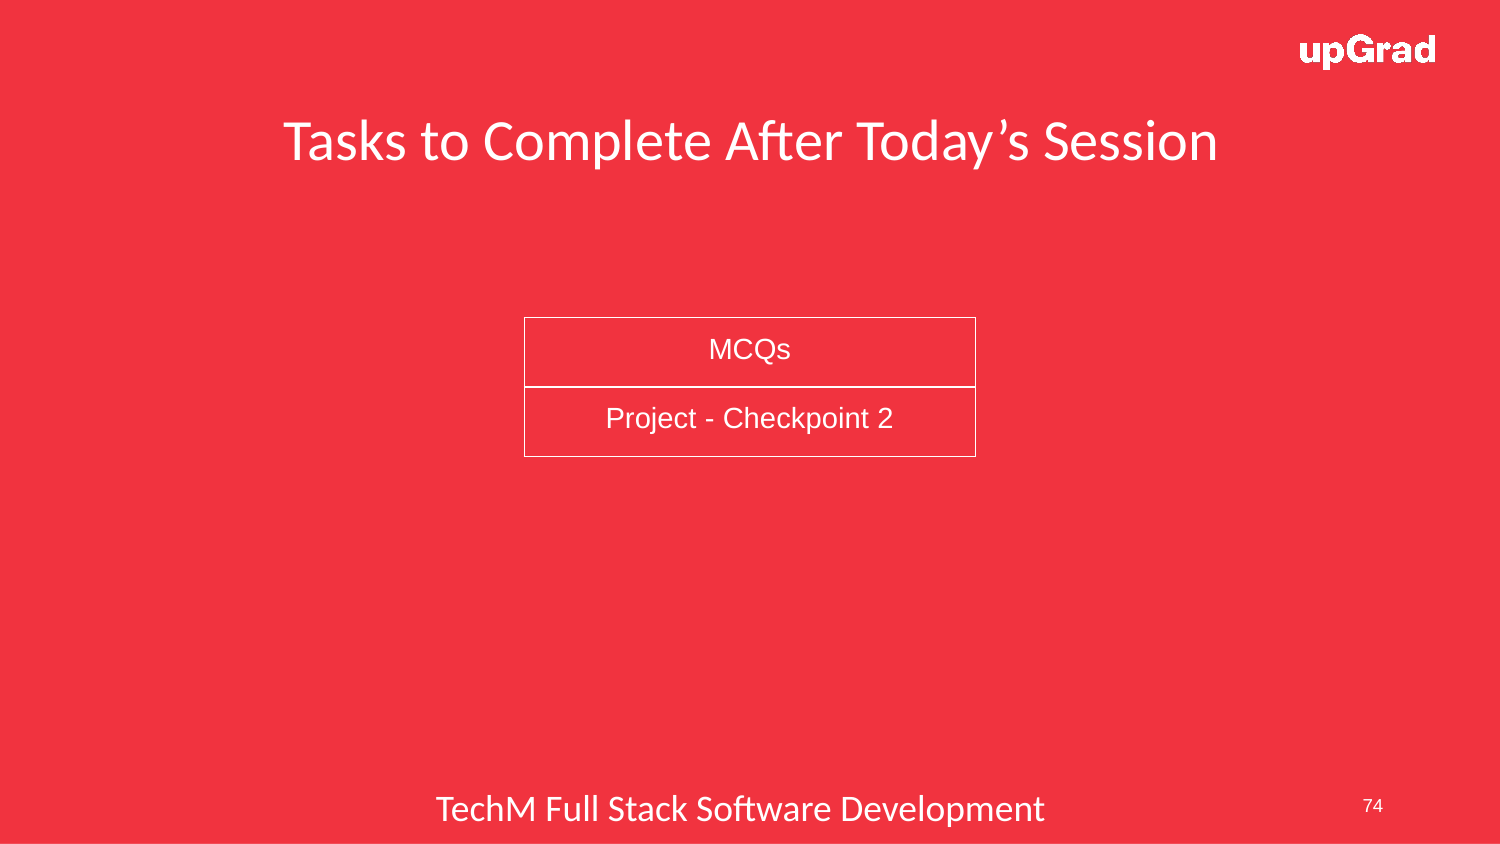

Tasks to Complete After Today’s Session

| MCQs |
| --- |
| Project - Checkpoint 2 |
74
TechM Full Stack Software Development